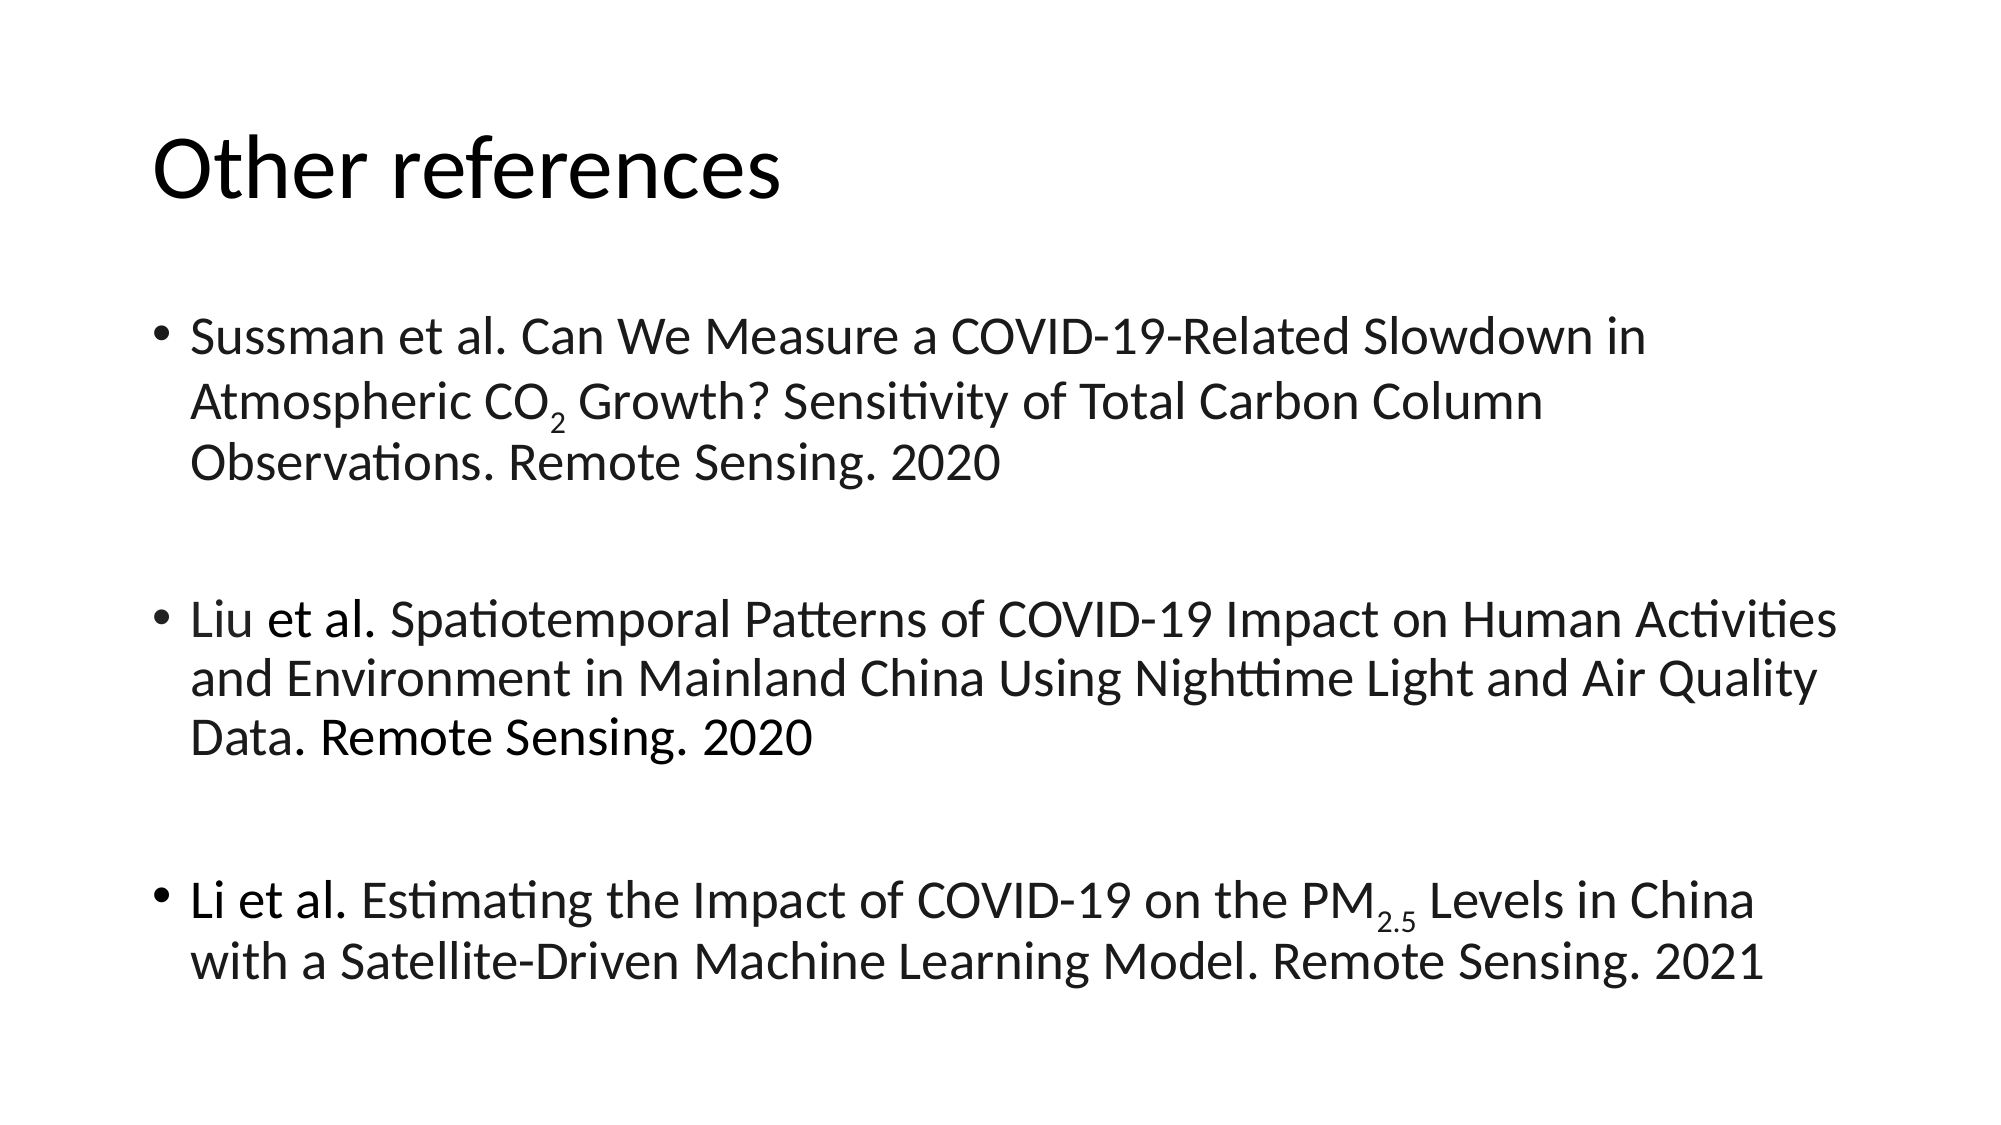

# Other references
Sussman et al. Can We Measure a COVID-19-Related Slowdown in Atmospheric CO2 Growth? Sensitivity of Total Carbon Column Observations. Remote Sensing. 2020

Liu et al. Spatiotemporal Patterns of COVID-19 Impact on Human Activities and Environment in Mainland China Using Nighttime Light and Air Quality Data. Remote Sensing. 2020

Li et al. Estimating the Impact of COVID-19 on the PM2.5 Levels in China with a Satellite-Driven Machine Learning Model. Remote Sensing. 2021